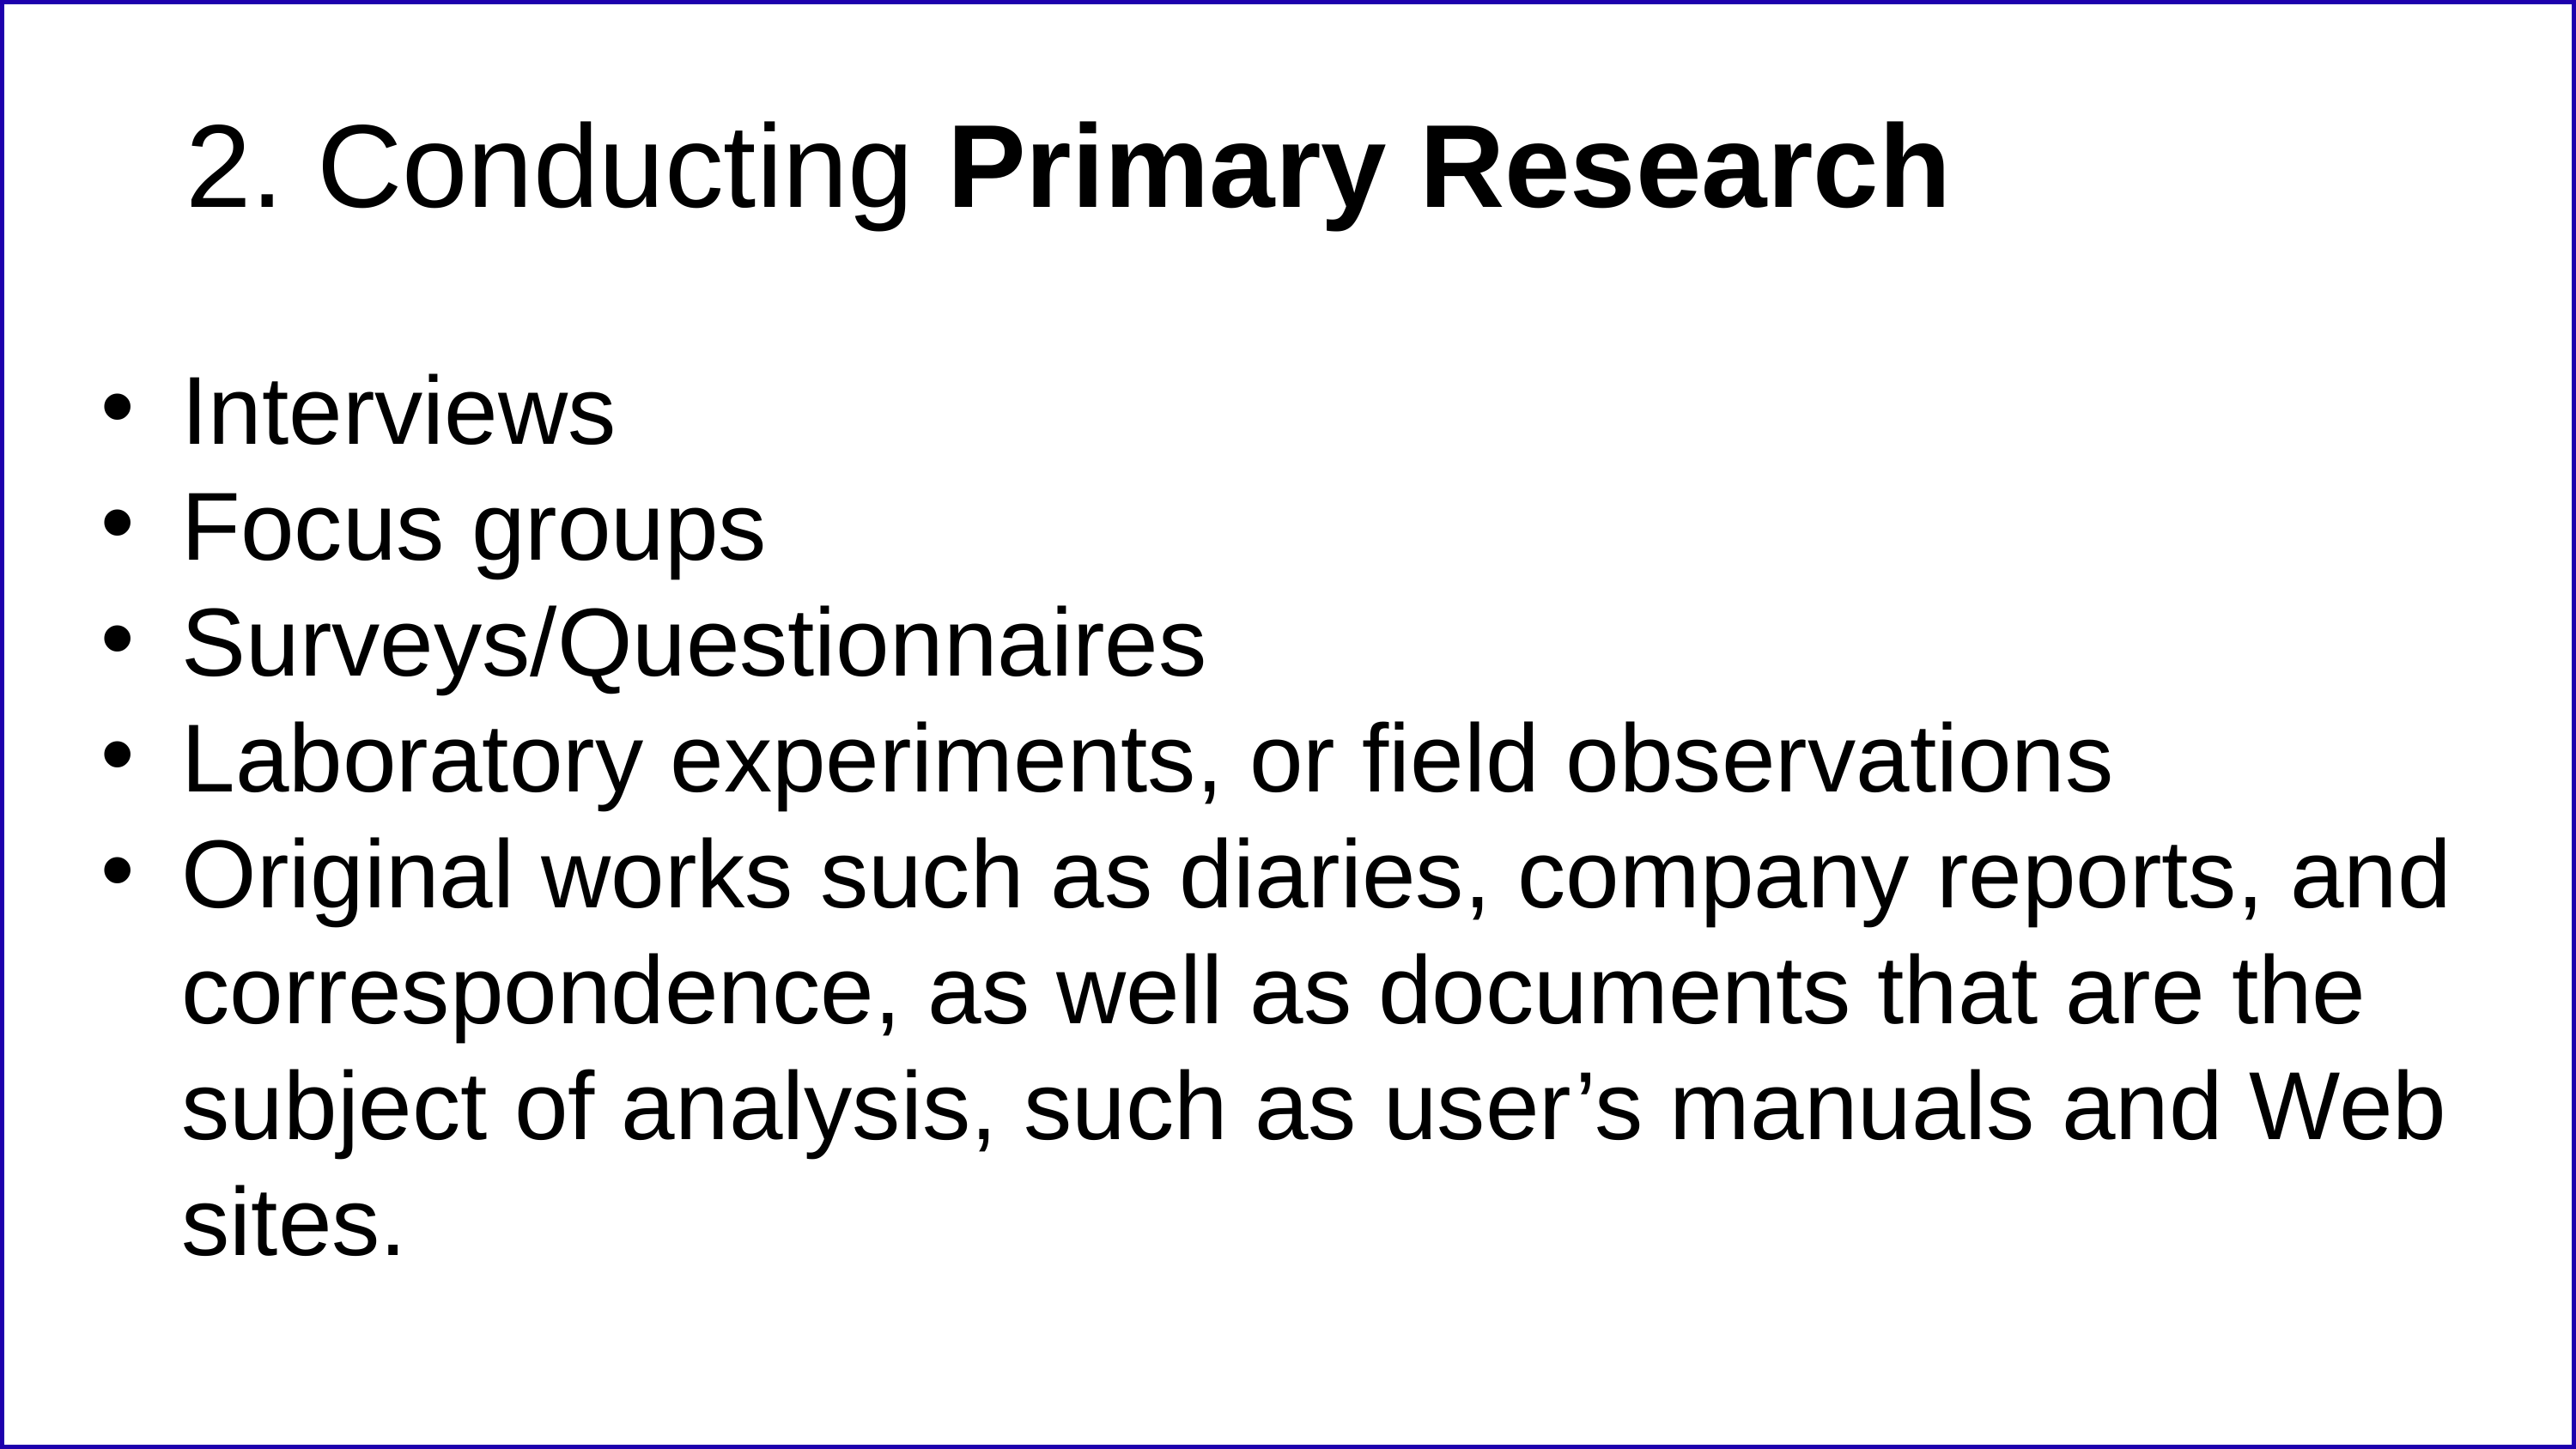

2. Conducting Primary Research
Interviews
Focus groups
Surveys/Questionnaires
Laboratory experiments, or field observations
Original works such as diaries, company reports, and correspondence, as well as documents that are the subject of analysis, such as user’s manuals and Web sites.